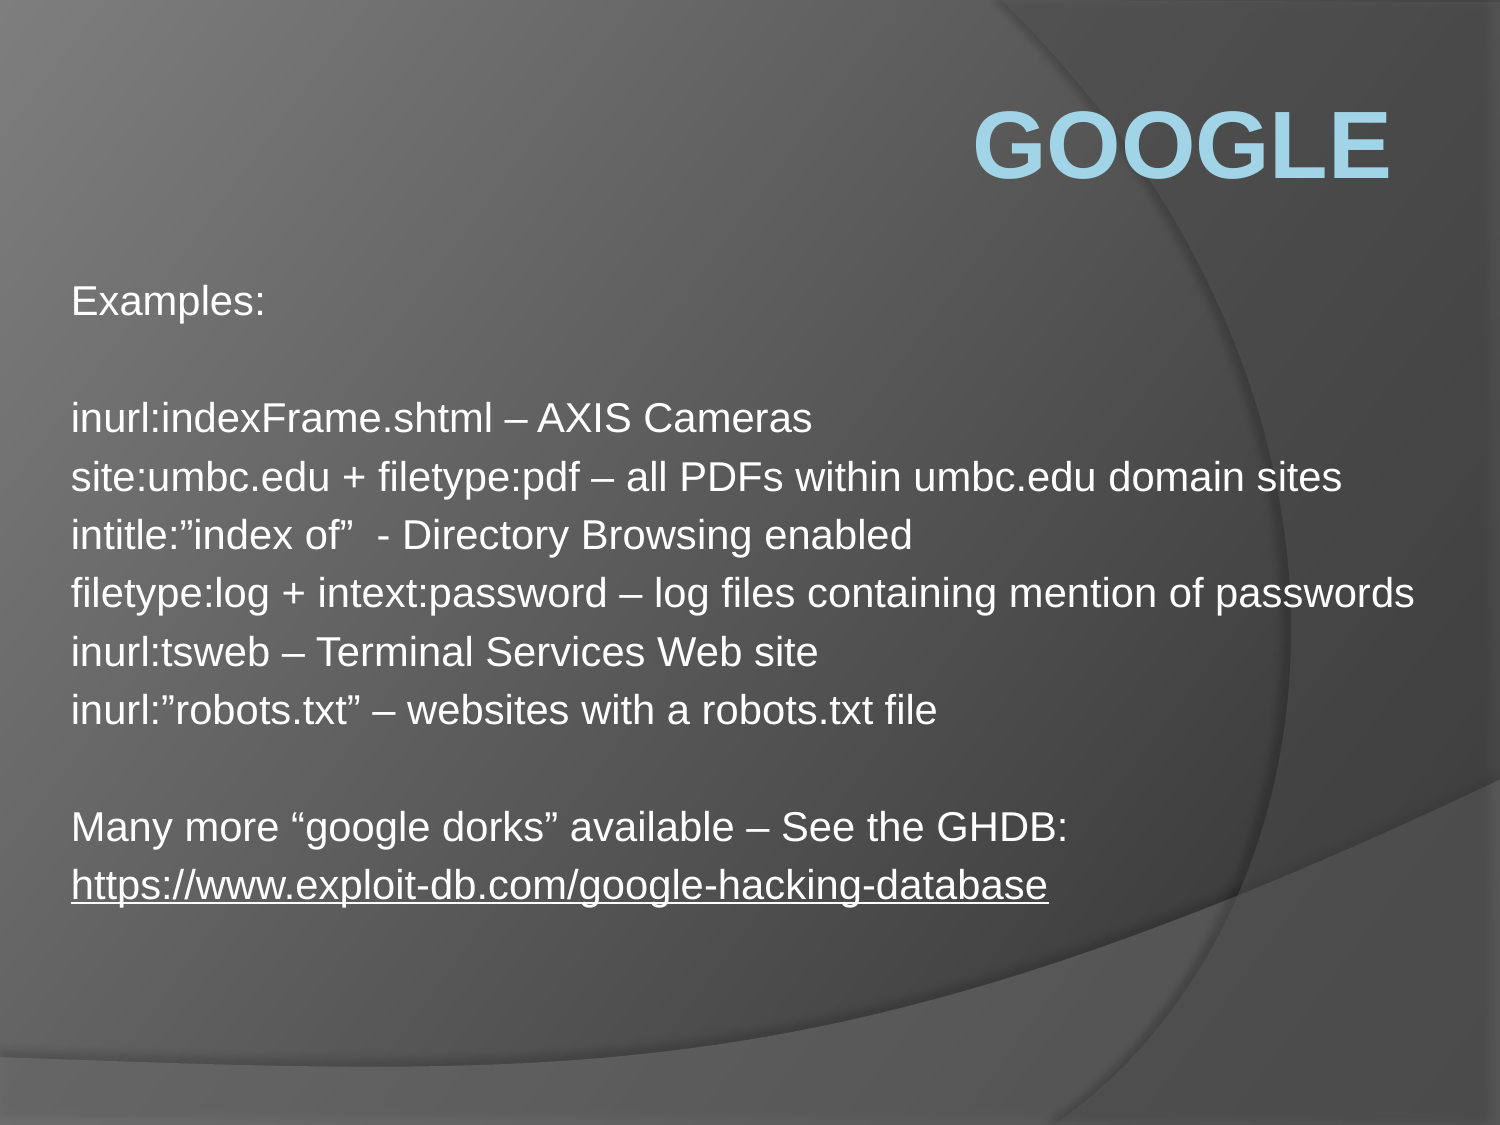

# Google
Examples:

inurl:indexFrame.shtml – AXIS Cameras
site:umbc.edu + filetype:pdf – all PDFs within umbc.edu domain sites
intitle:”index of”  - Directory Browsing enabled
filetype:log + intext:password – log files containing mention of passwords
inurl:tsweb – Terminal Services Web site
inurl:”robots.txt” – websites with a robots.txt file

Many more “google dorks” available – See the GHDB:
https://www.exploit-db.com/google-hacking-database